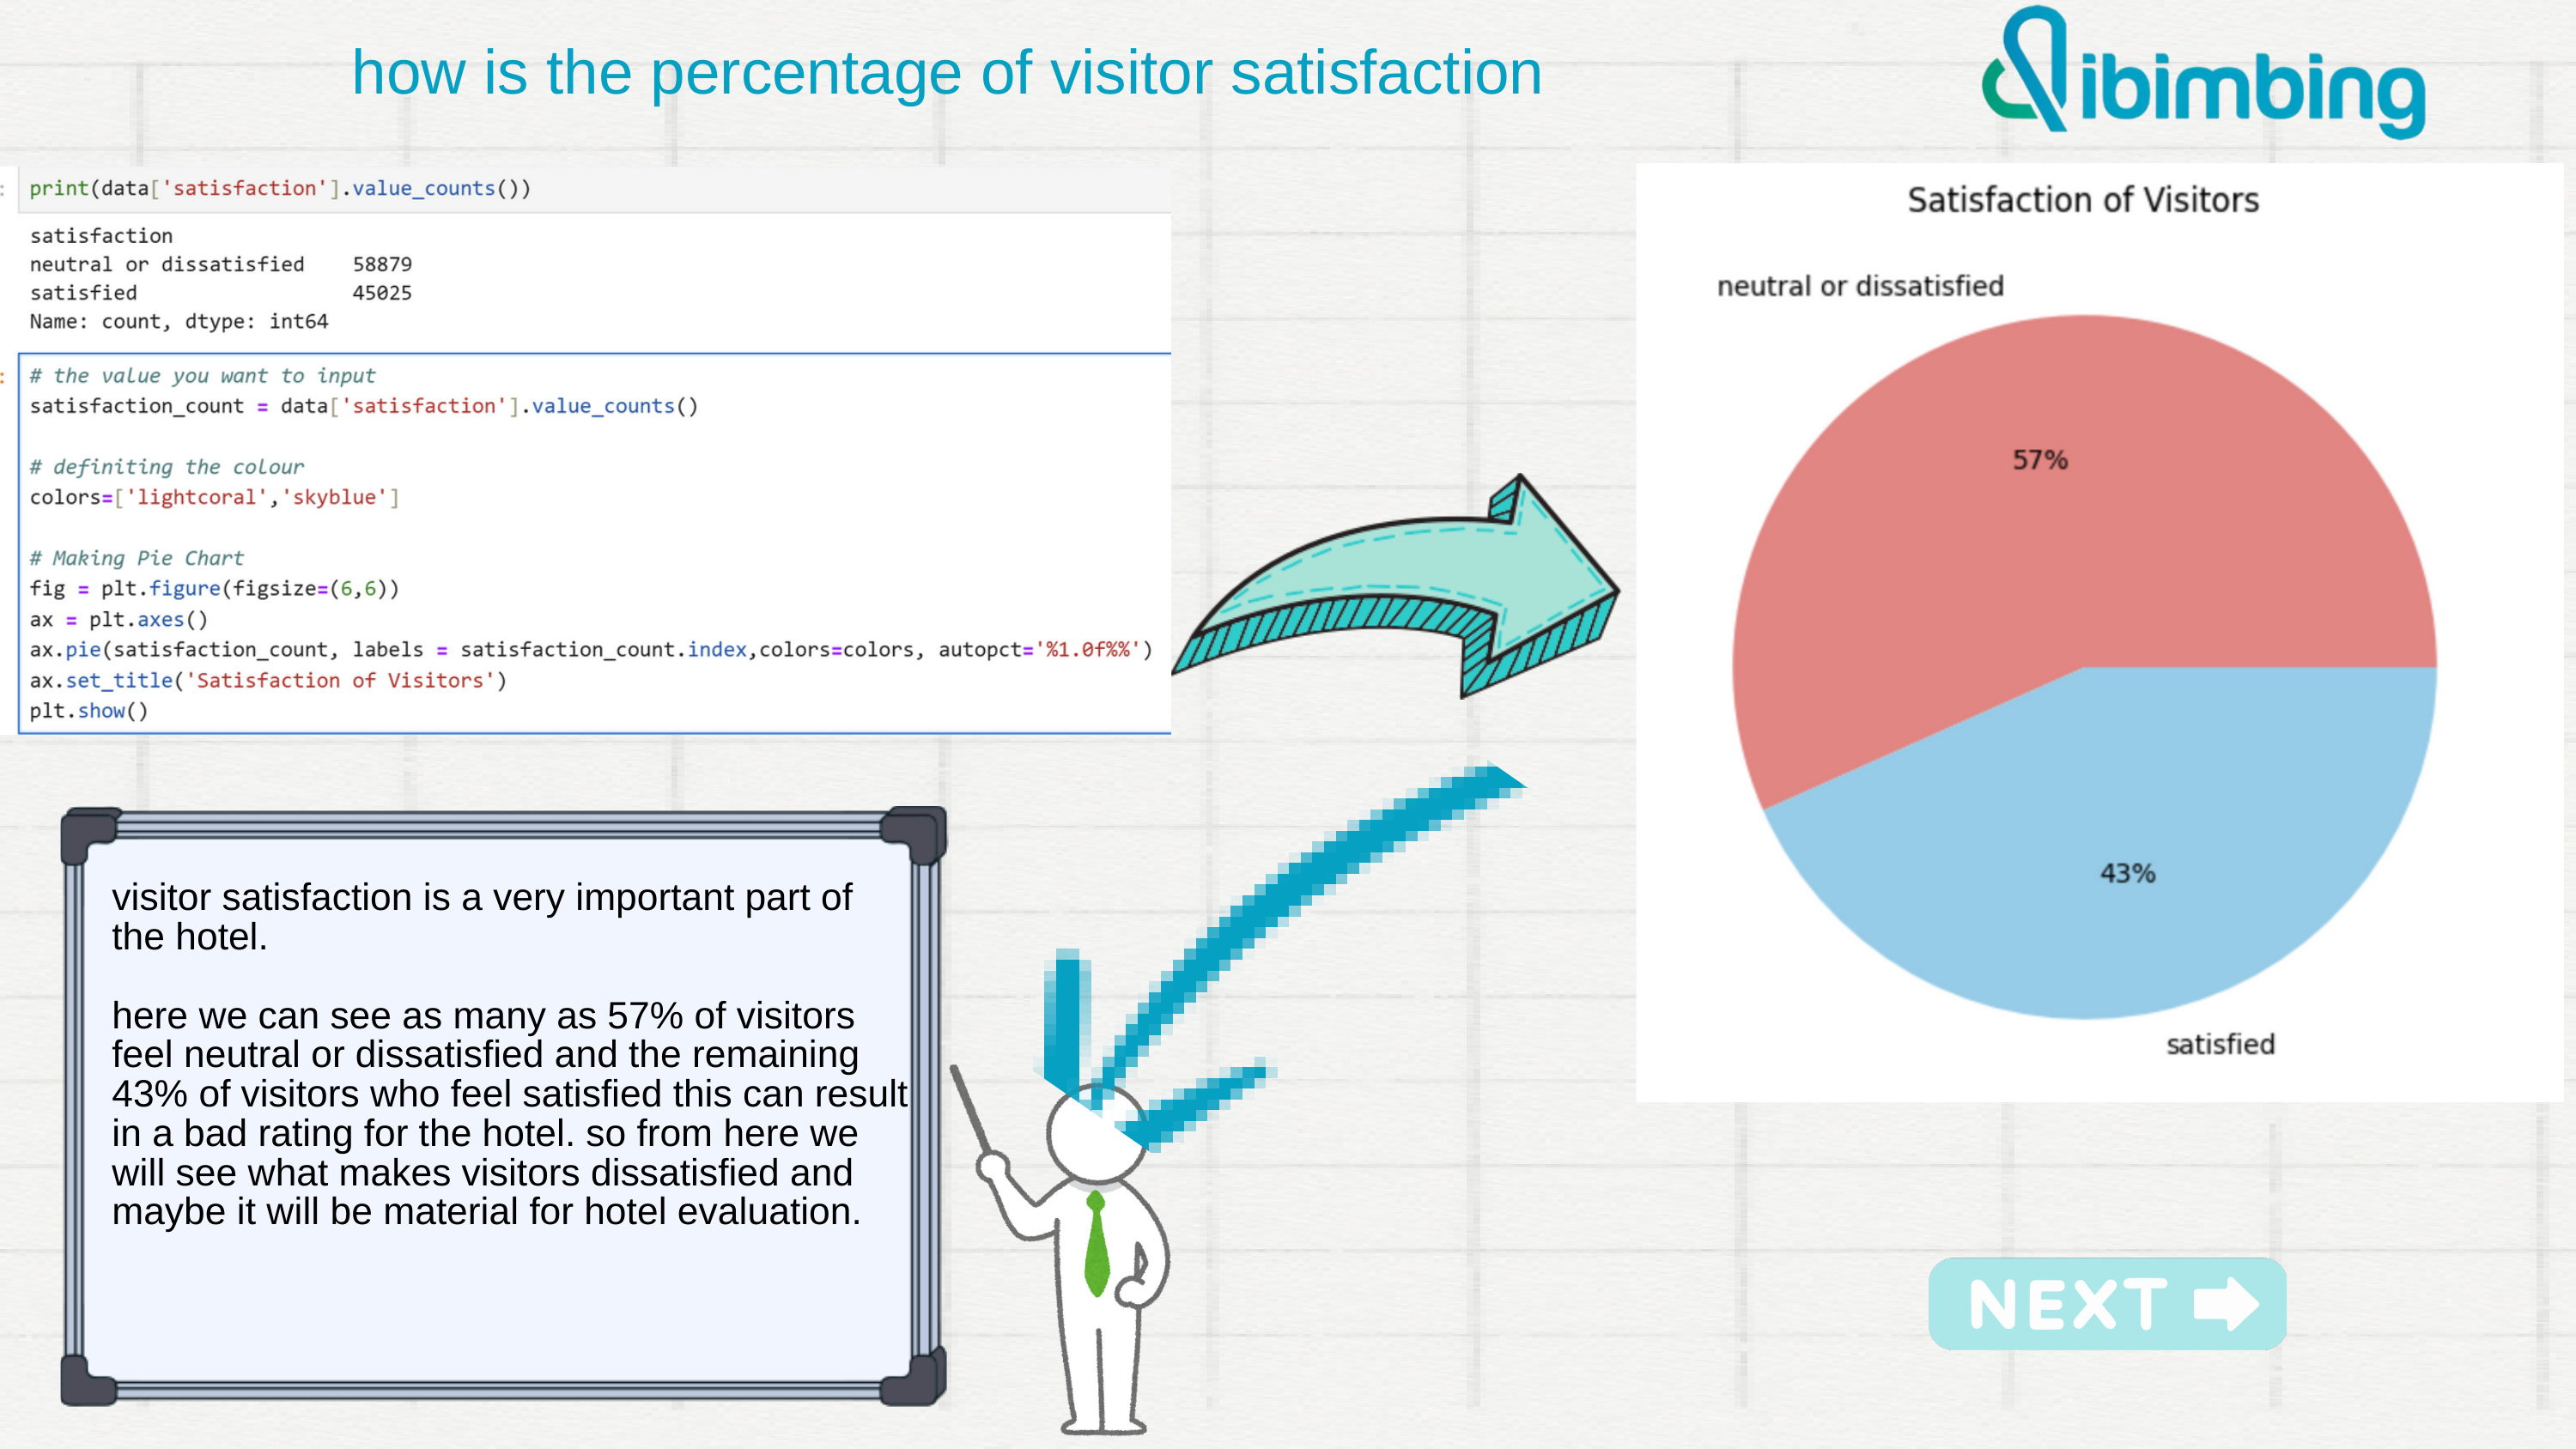

how is the percentage of visitor satisfaction

visitor satisfaction is a very important part of the hotel.

here we can see as many as 57% of visitors feel neutral or dissatisfied and the remaining 43% of visitors who feel satisfied this can result in a bad rating for the hotel. so from here we will see what makes visitors dissatisfied and maybe it will be material for hotel evaluation.